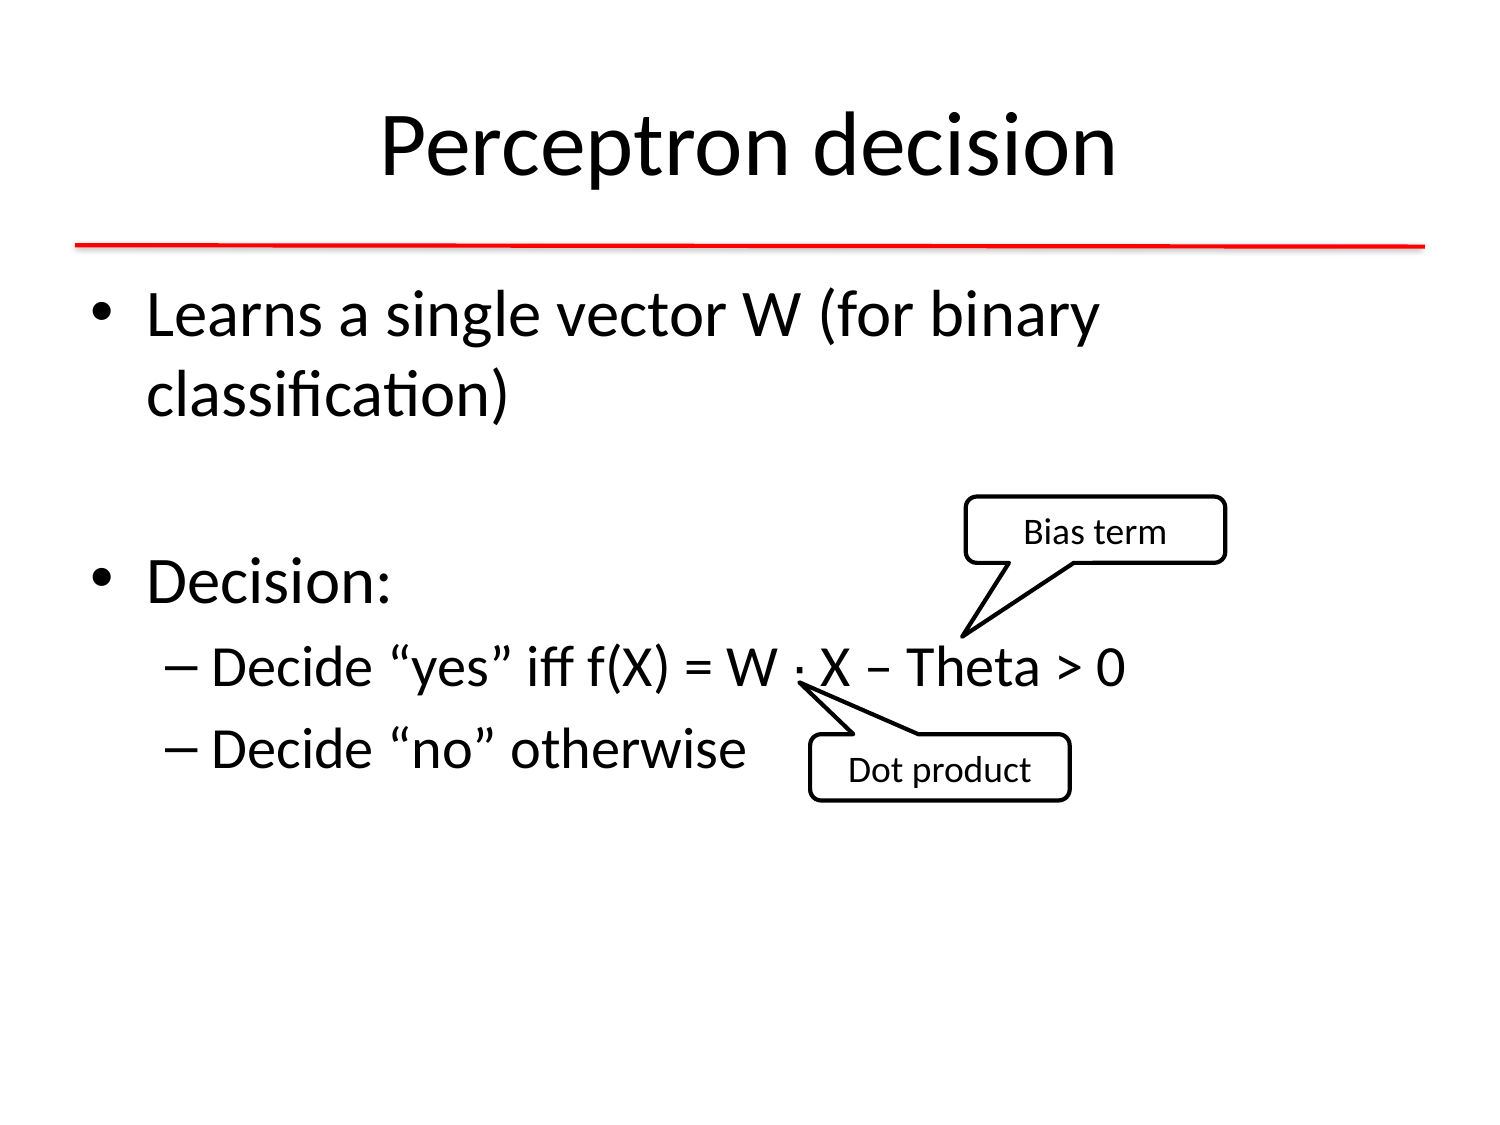

# Perceptron decision
Learns a single vector W (for binary classification)

Decision:
Decide “yes” iff f(X) = W ∙ X – Theta > 0
Decide “no” otherwise

Bias term
Dot product